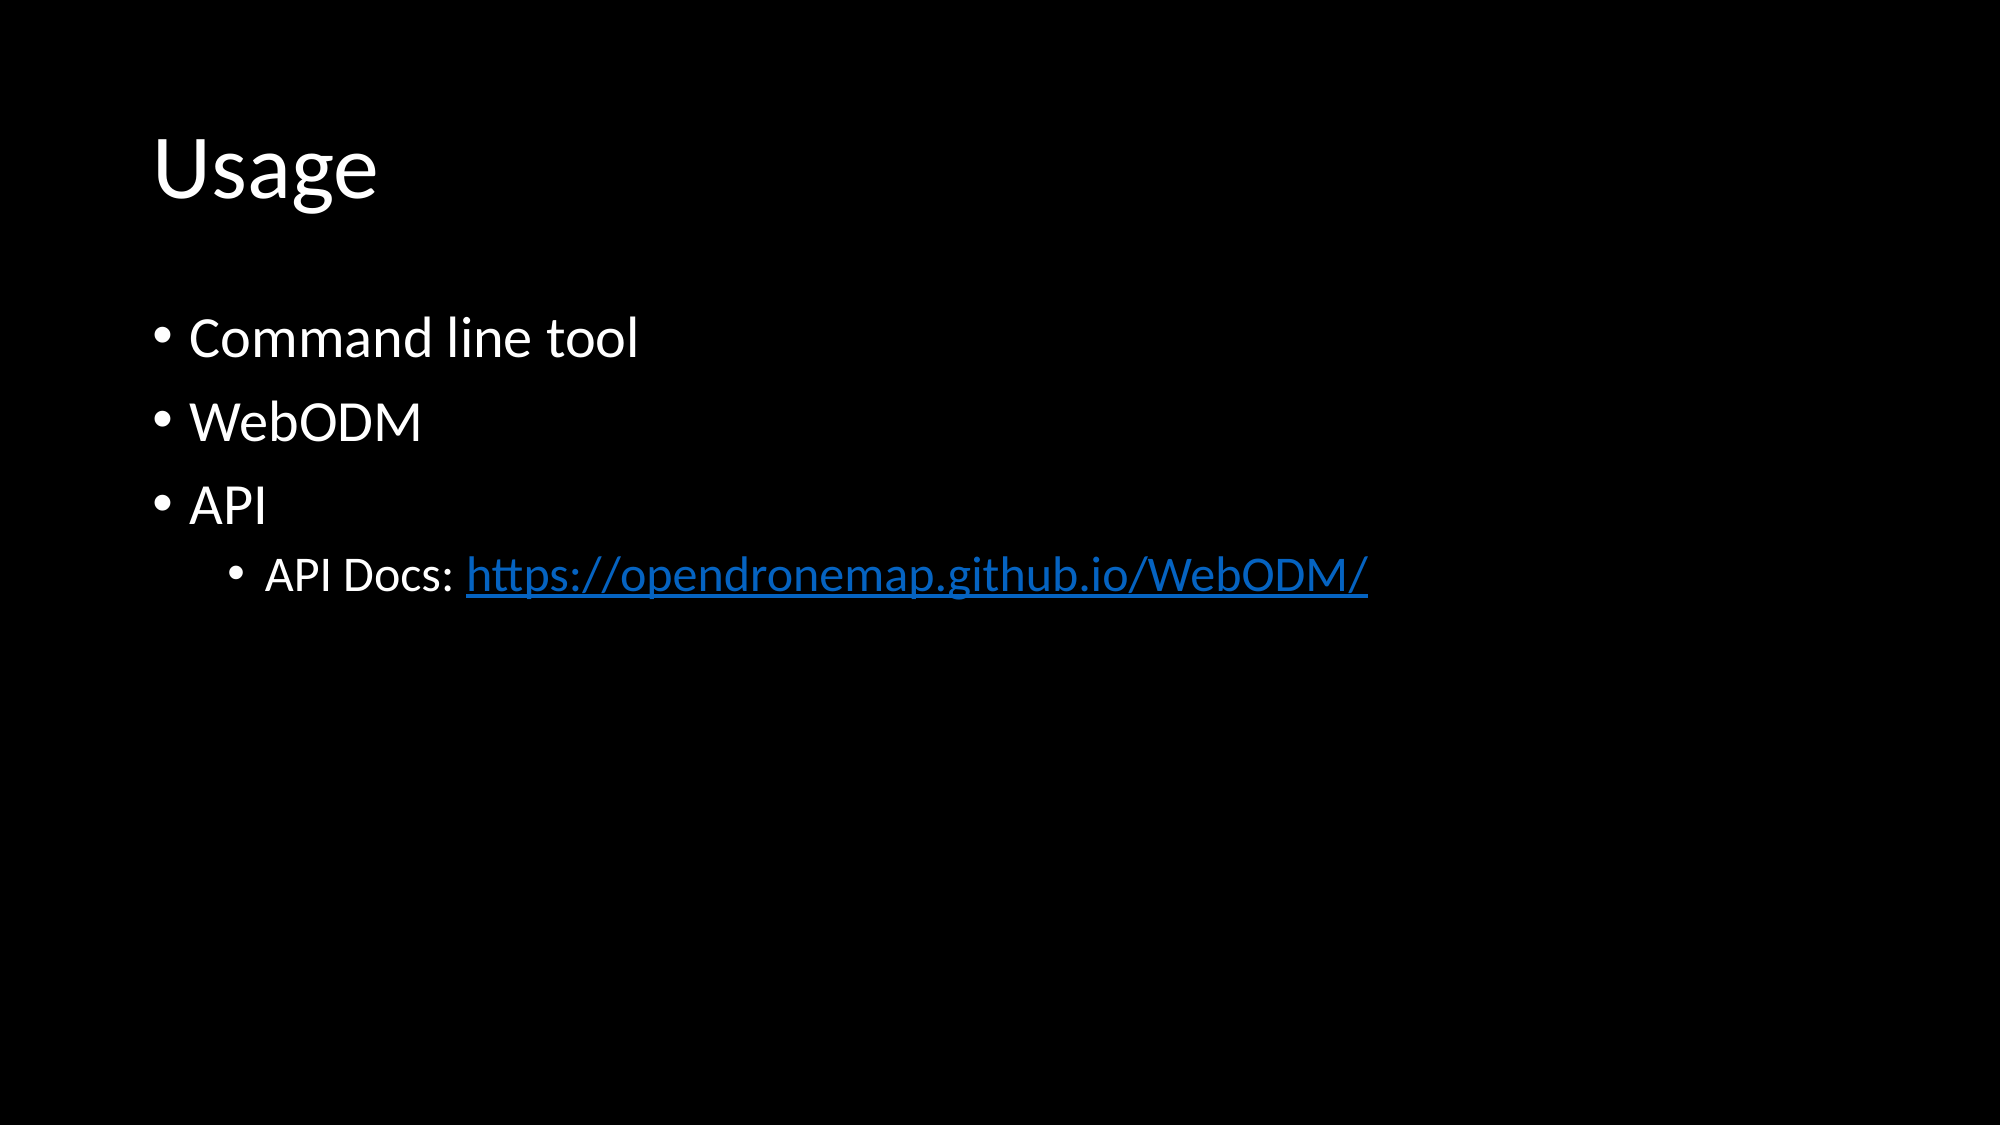

# Usage
Command line tool
WebODM
API
API Docs: https://opendronemap.github.io/WebODM/